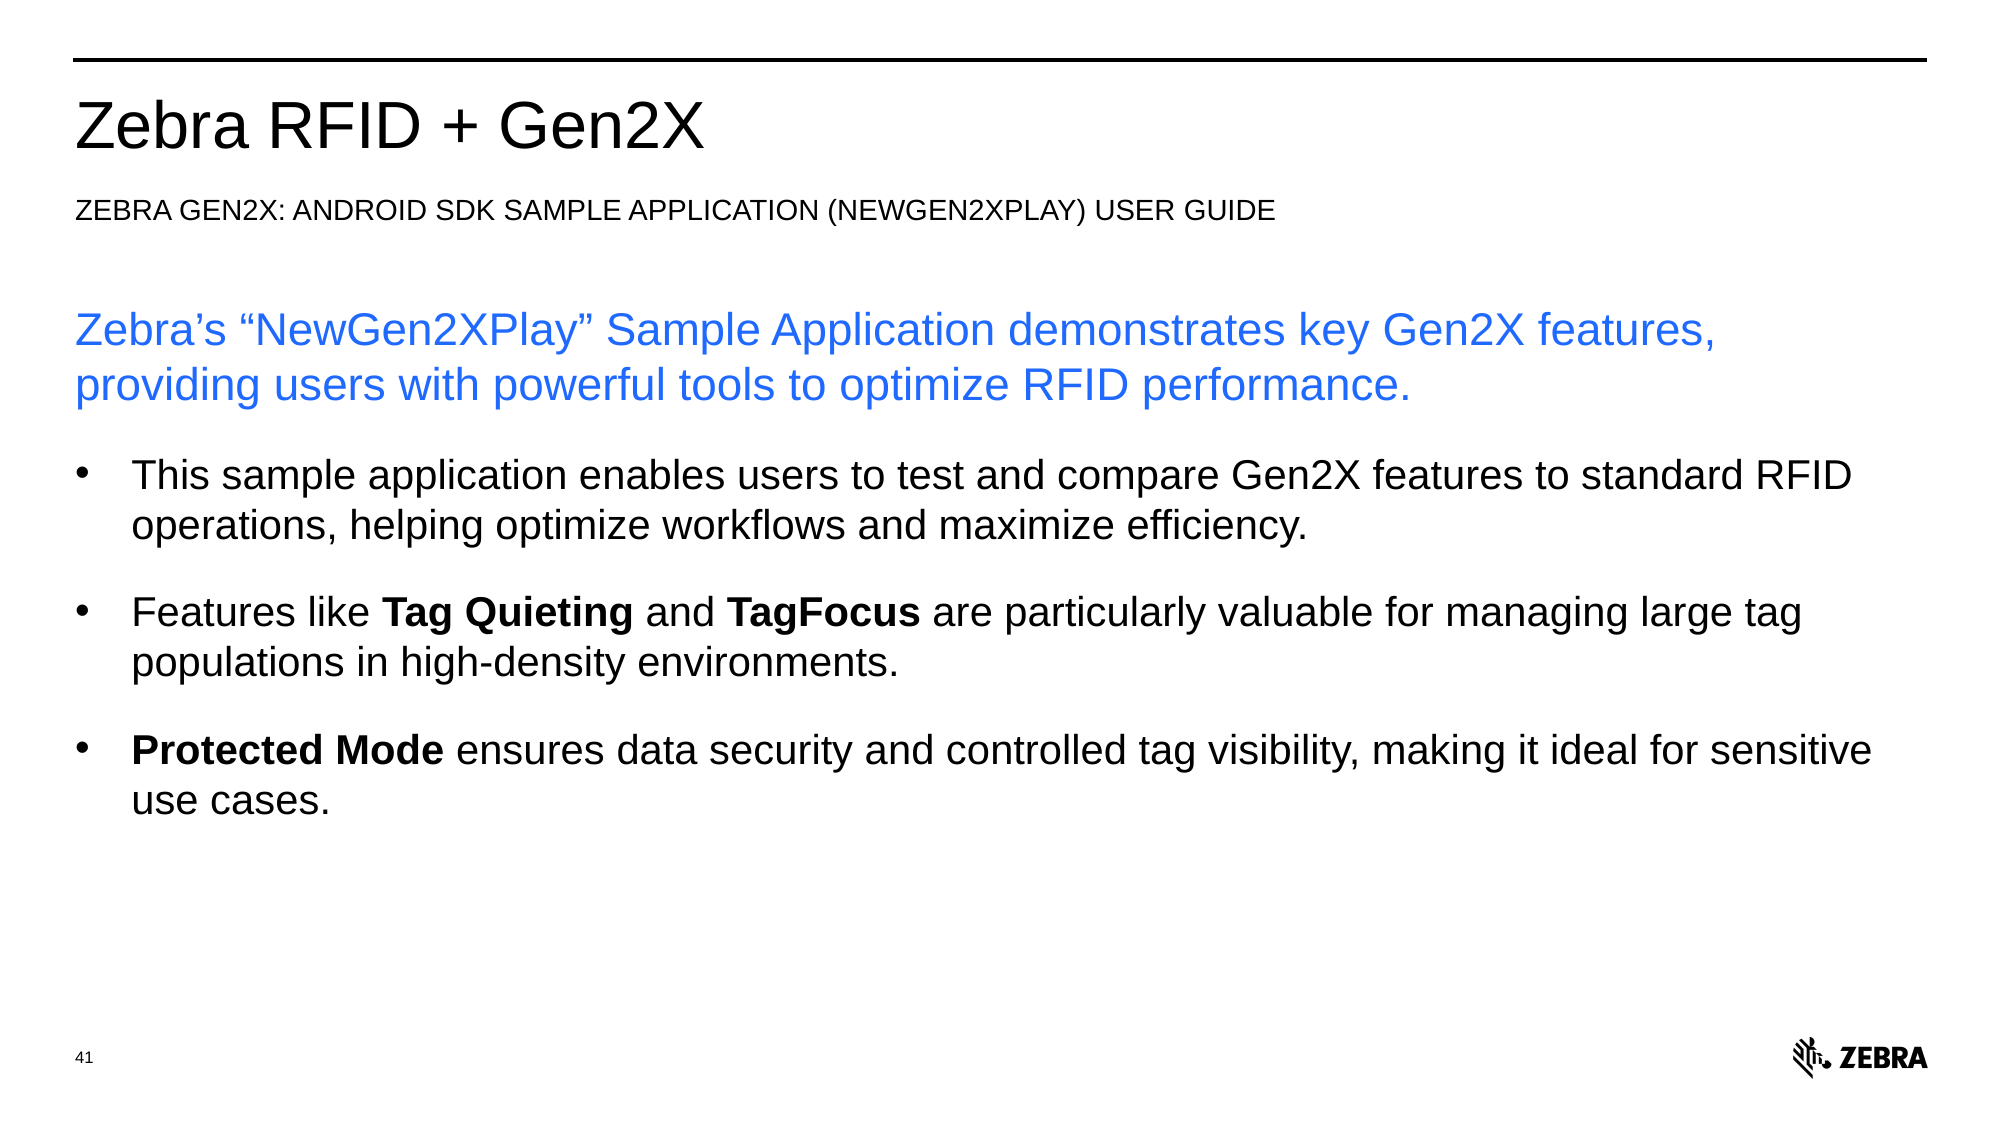

# Zebra RFID + Gen2X
Zebra Gen2X: Android SDK Sample Application (NewGen2XPlay) User Guide
Zebra’s “NewGen2XPlay” Sample Application demonstrates key Gen2X features, providing users with powerful tools to optimize RFID performance.
This sample application enables users to test and compare Gen2X features to standard RFID operations, helping optimize workflows and maximize efficiency.
Features like Tag Quieting and TagFocus are particularly valuable for managing large tag populations in high-density environments.
Protected Mode ensures data security and controlled tag visibility, making it ideal for sensitive use cases.

41